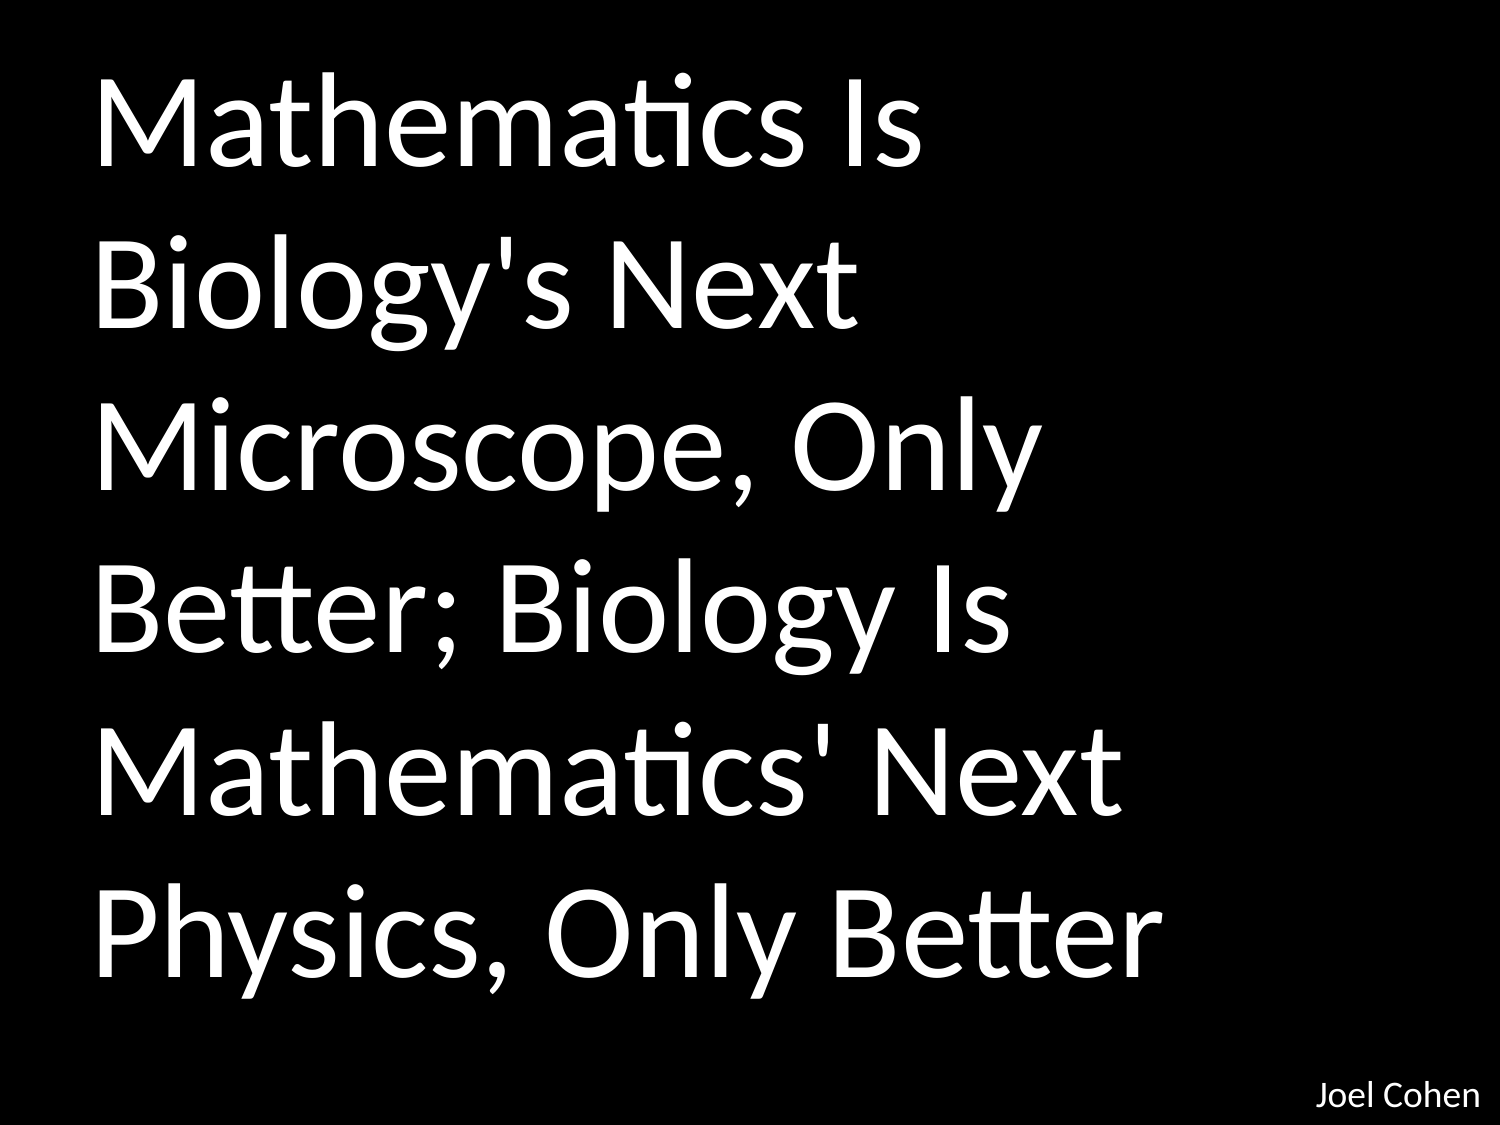

# Mathematics Is Biology's Next Microscope, Only Better; Biology Is Mathematics' Next Physics, Only Better
Joel Cohen